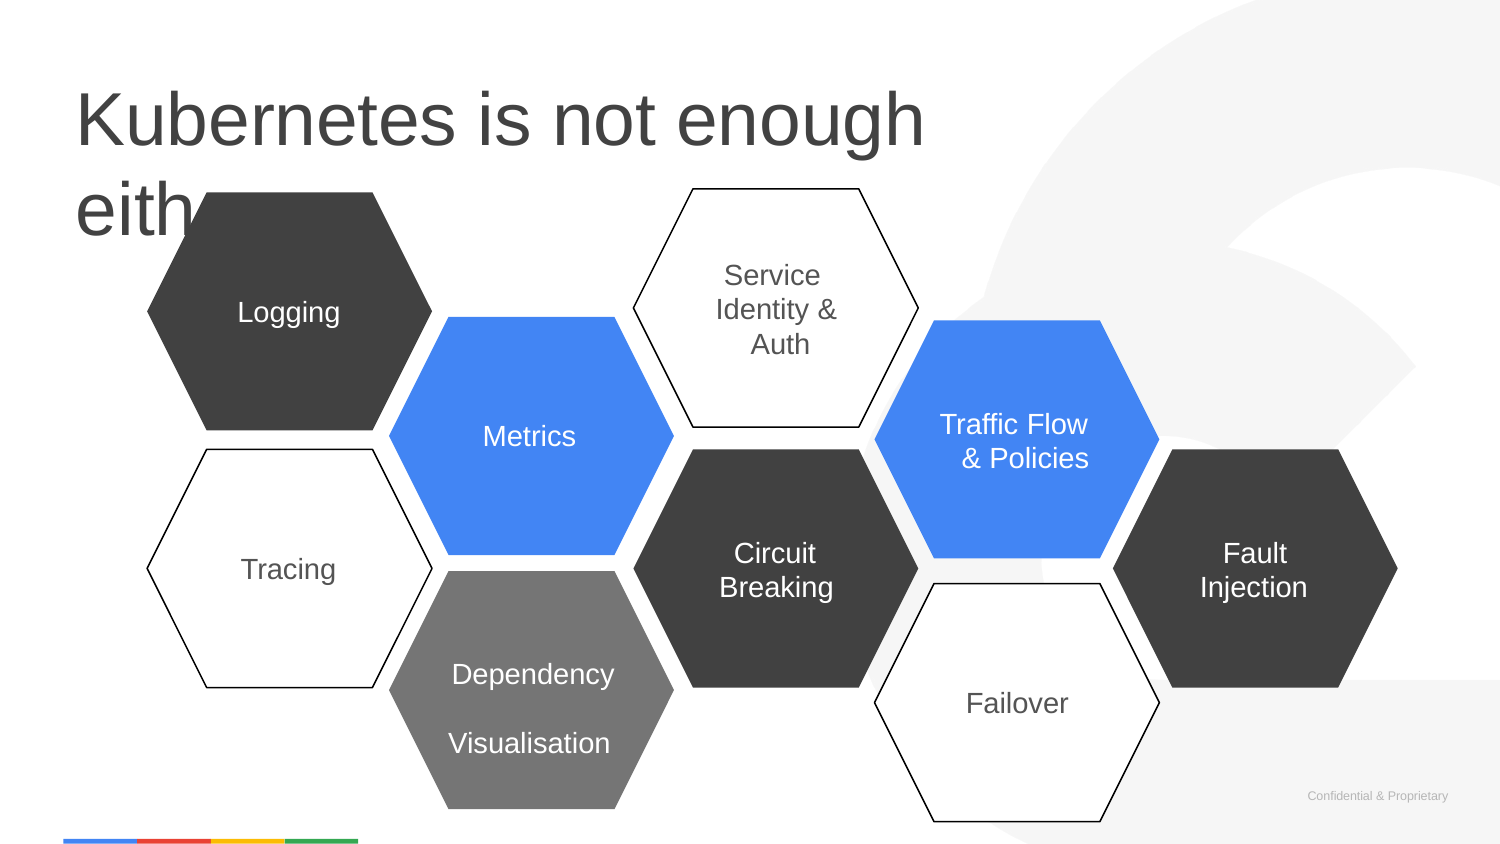

# Kubernetes is not enough either

Service  Identity &  Auth
Logging

Traffic Flow  & Policies
Metrics

Circuit  Breaking
Fault  Injection
Tracing

Dependency  Visualisation
Failover
Confidential & Proprietary